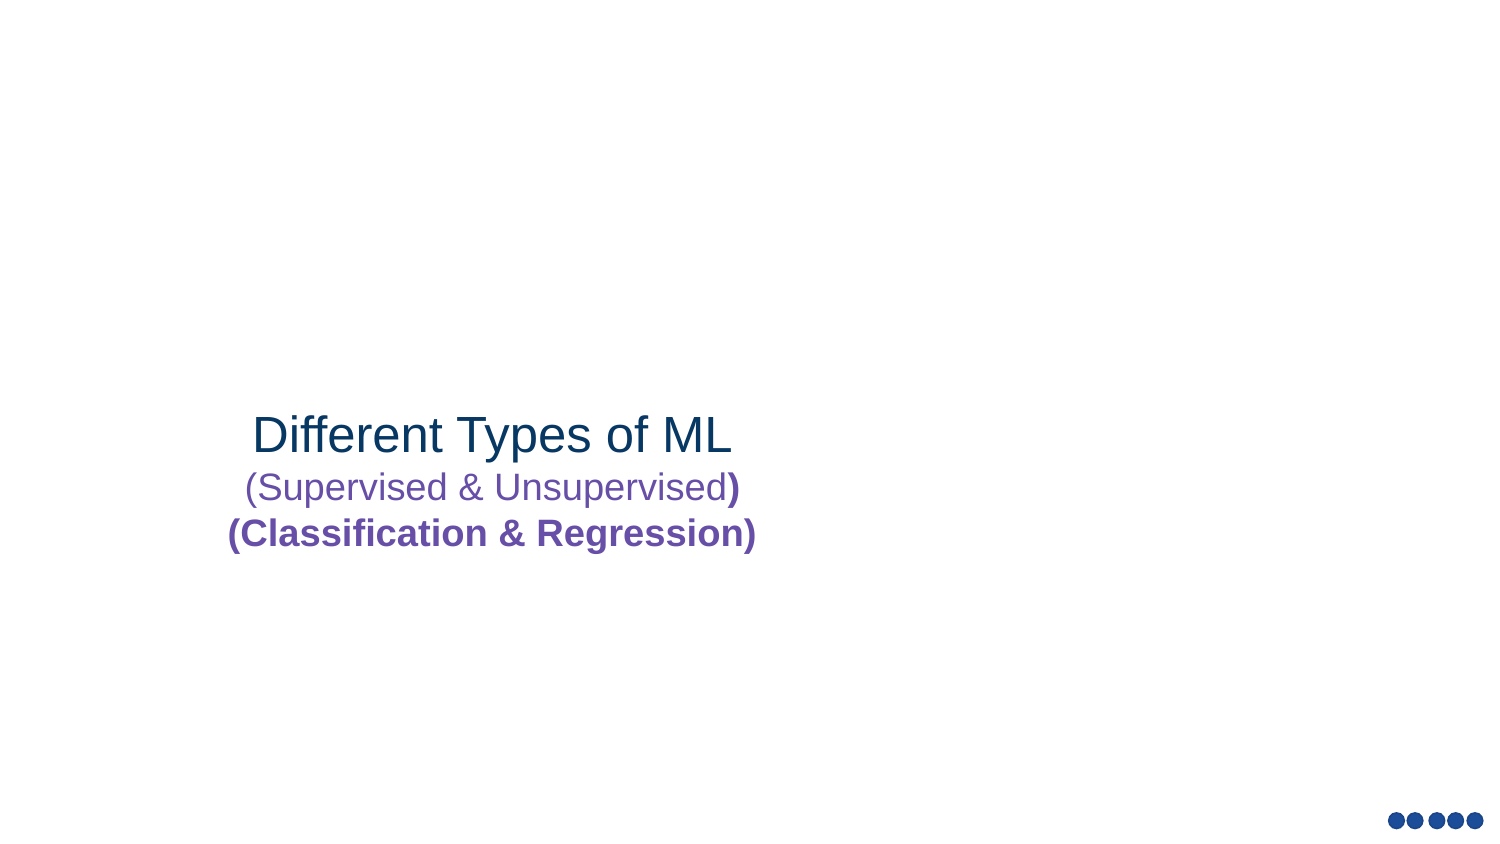

# Different Types of ML
(Supervised & Unsupervised)
(Classification & Regression)